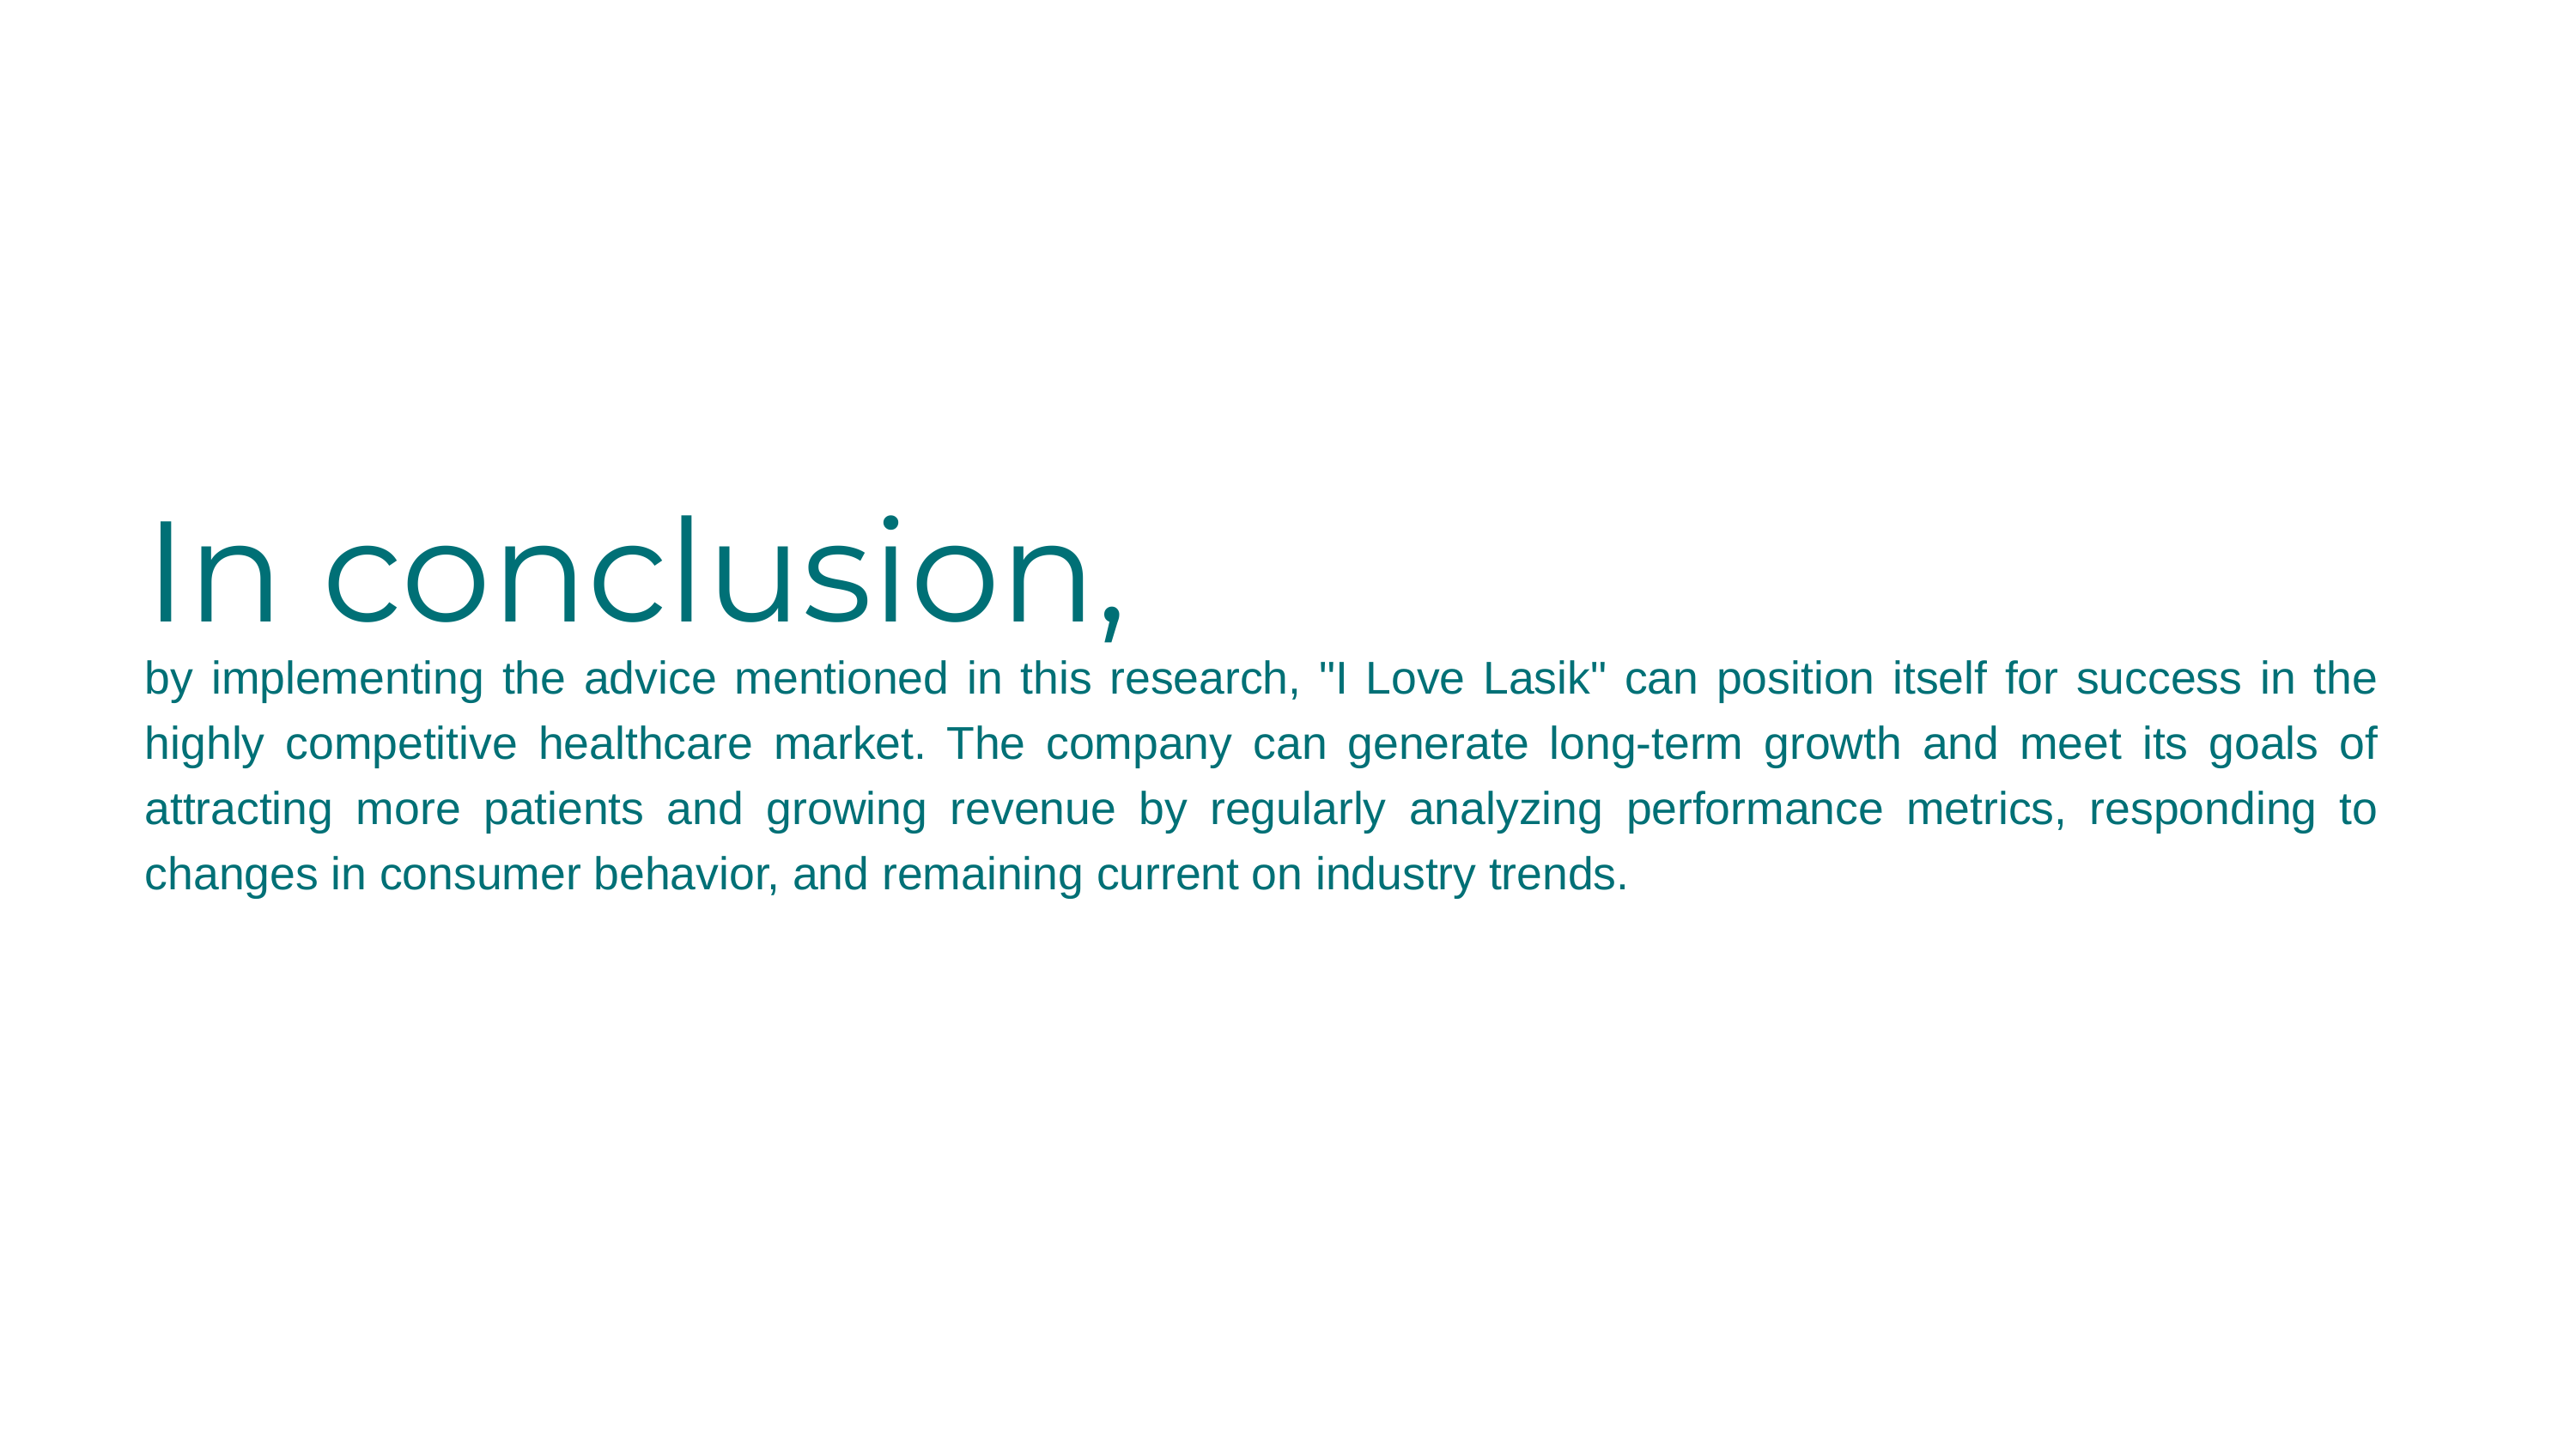

In conclusion,
by implementing the advice mentioned in this research, "I Love Lasik" can position itself for success in the highly competitive healthcare market. The company can generate long-term growth and meet its goals of attracting more patients and growing revenue by regularly analyzing performance metrics, responding to changes in consumer behavior, and remaining current on industry trends.